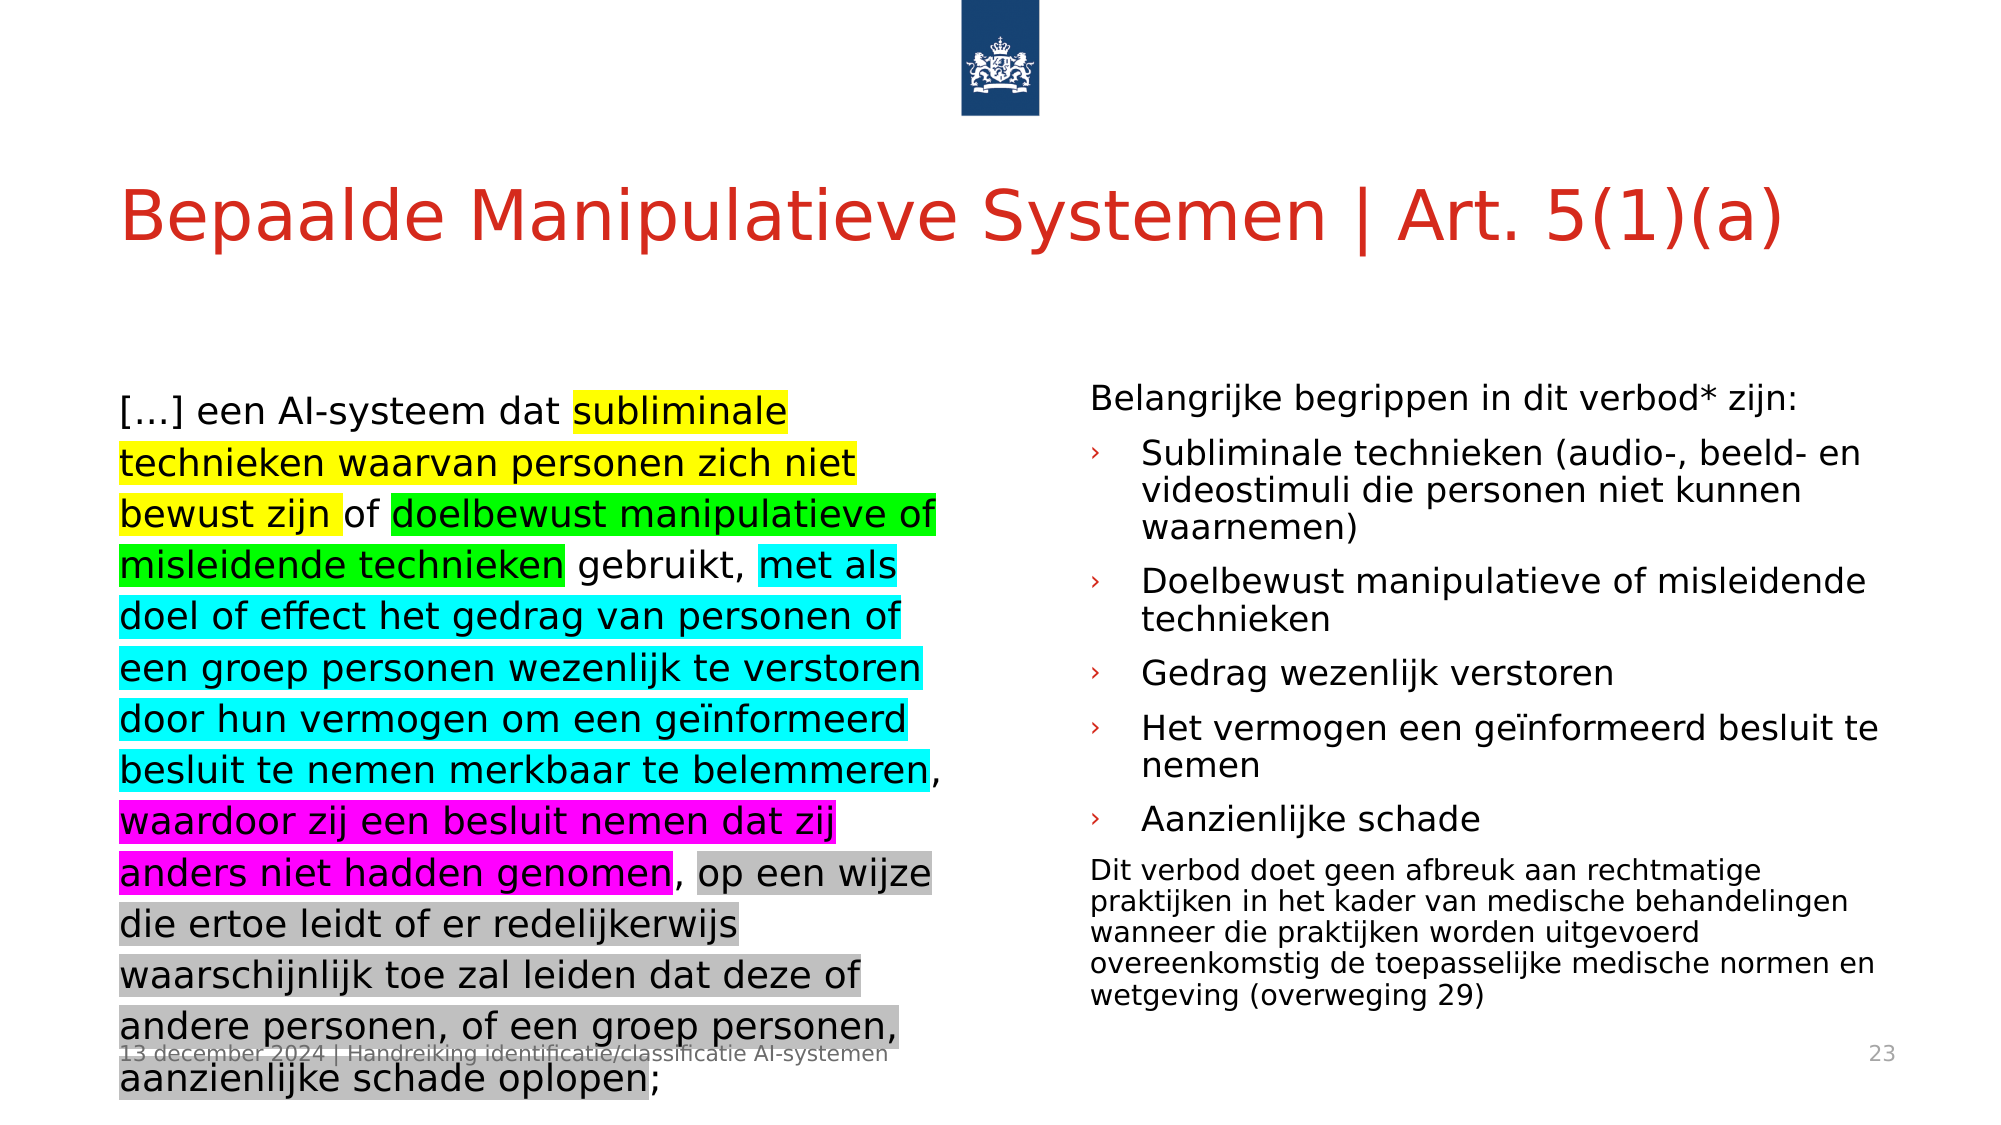

# Bepaalde Manipulatieve Systemen | Art. 5(1)(a)
[...] een AI-systeem dat subliminale technieken waarvan personen zich niet bewust zijn of doelbewust manipulatieve of misleidende technieken gebruikt, met als doel of effect het gedrag van personen of een groep personen wezenlijk te verstoren door hun vermogen om een geïnformeerd besluit te nemen merkbaar te belemmeren, waardoor zij een besluit nemen dat zij anders niet hadden genomen, op een wijze die ertoe leidt of er redelijkerwijs waarschijnlijk toe zal leiden dat deze of andere personen, of een groep personen, aanzienlijke schade oplopen;

Belangrijke begrippen in dit verbod* zijn:
Subliminale technieken (audio-, beeld- en videostimuli die personen niet kunnen waarnemen)
Doelbewust manipulatieve of misleidende technieken
Gedrag wezenlijk verstoren
Het vermogen een geïnformeerd besluit te nemen
Aanzienlijke schade
Dit verbod doet geen afbreuk aan rechtmatige praktijken in het kader van medische behandelingen wanneer die praktijken worden uitgevoerd overeenkomstig de toepasselijke medische normen en wetgeving (overweging 29)
13 december 2024 | Handreiking identificatie/classificatie AI-systemen
23